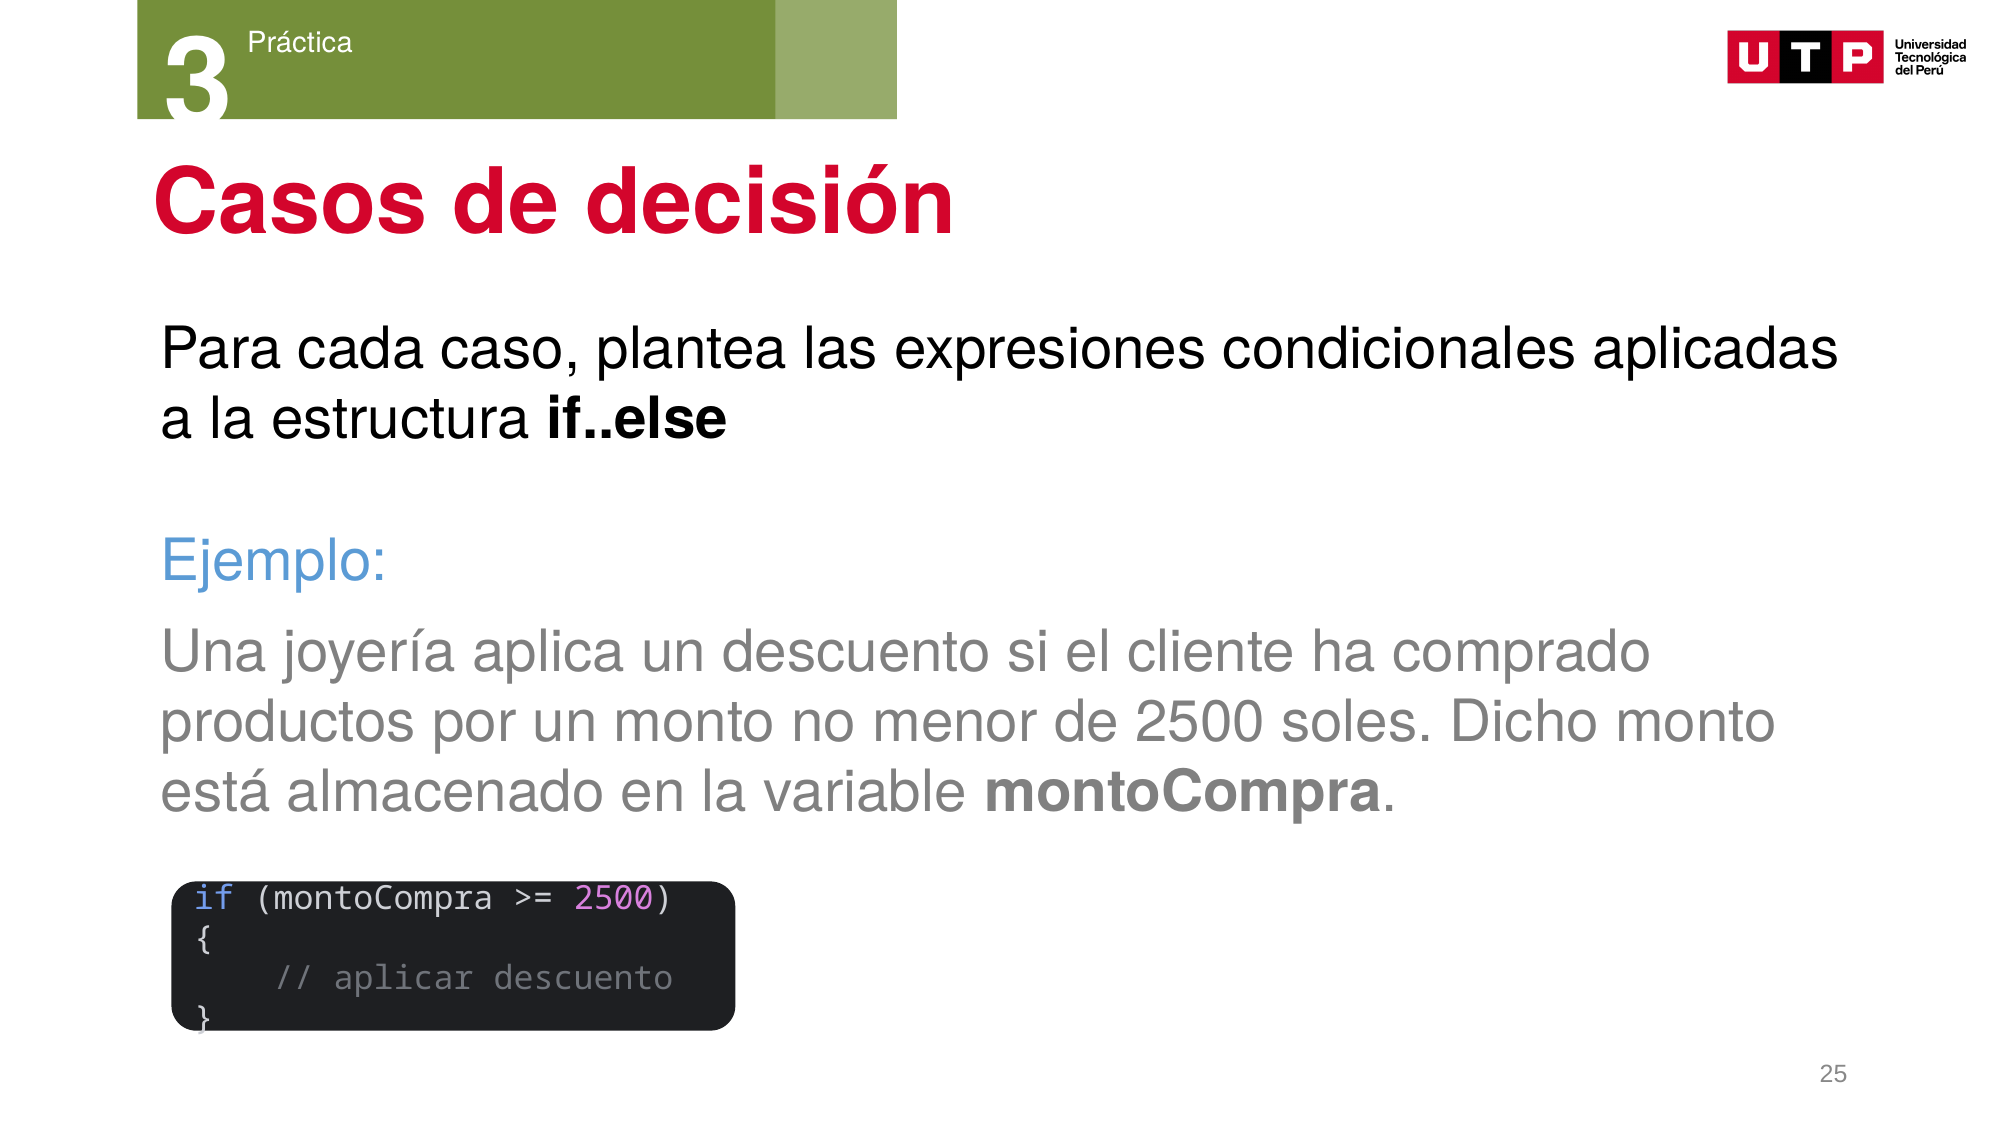

3

Práctica
# Casos de decisión
Para cada caso, plantea las expresiones condicionales aplicadas a la estructura if..else

Ejemplo:
Una joyería aplica un descuento si el cliente ha comprado productos por un monto no menor de 2500 soles. Dicho monto está almacenado en la variable montoCompra.
if (montoCompra >= 2500) {
    // aplicar descuento
}
25